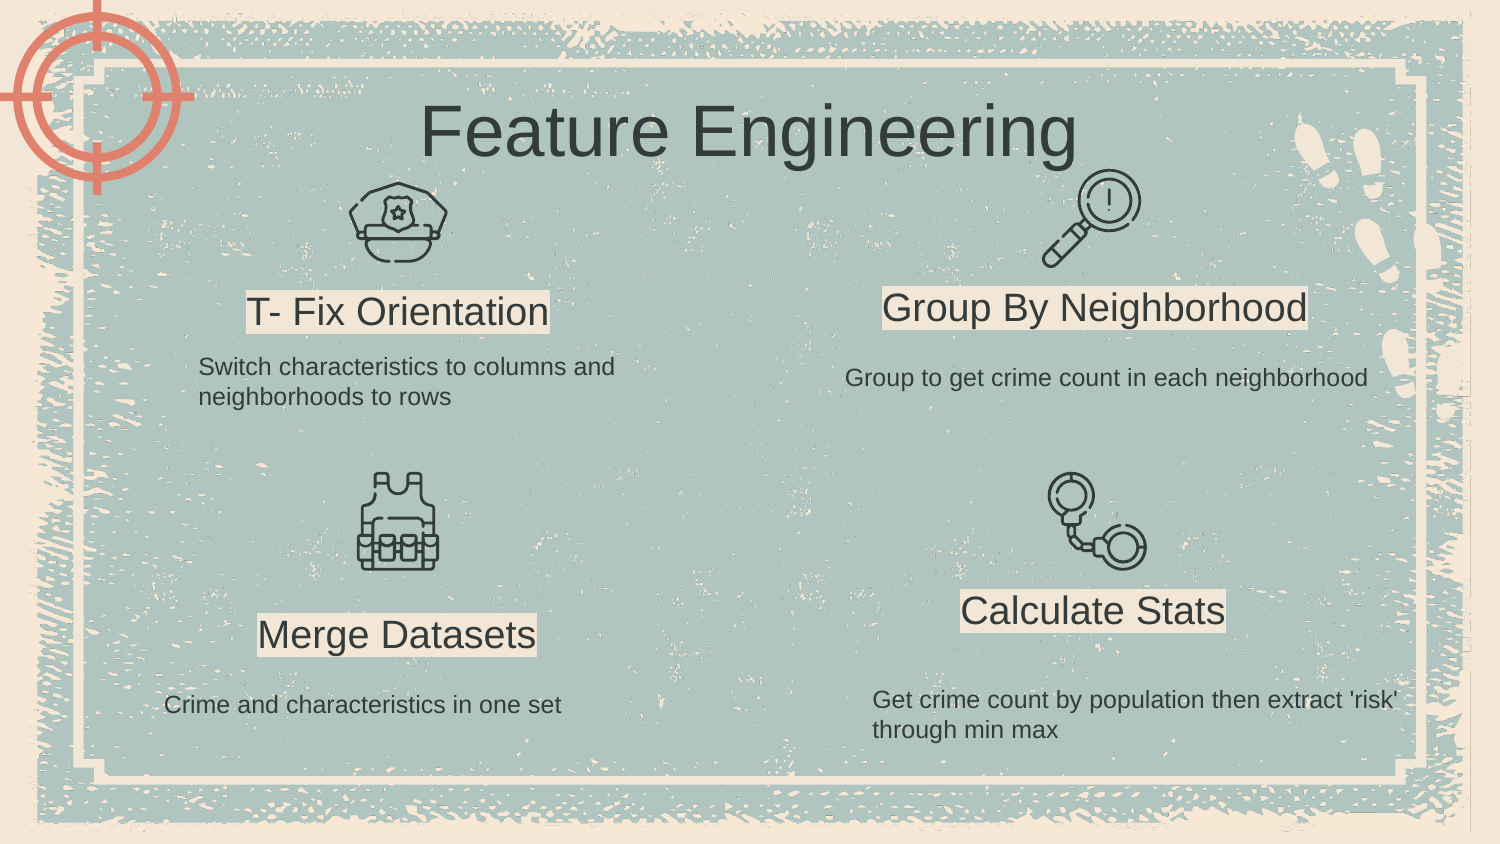

Feature Engineering

T- Fix Orientation
Group By Neighborhood
Switch characteristics to columns and neighborhoods to rows
Group to get crime count in each neighborhood

Calculate Stats
Merge Datasets
Crime and characteristics in one set
Get crime count by population then extract 'risk' through min max